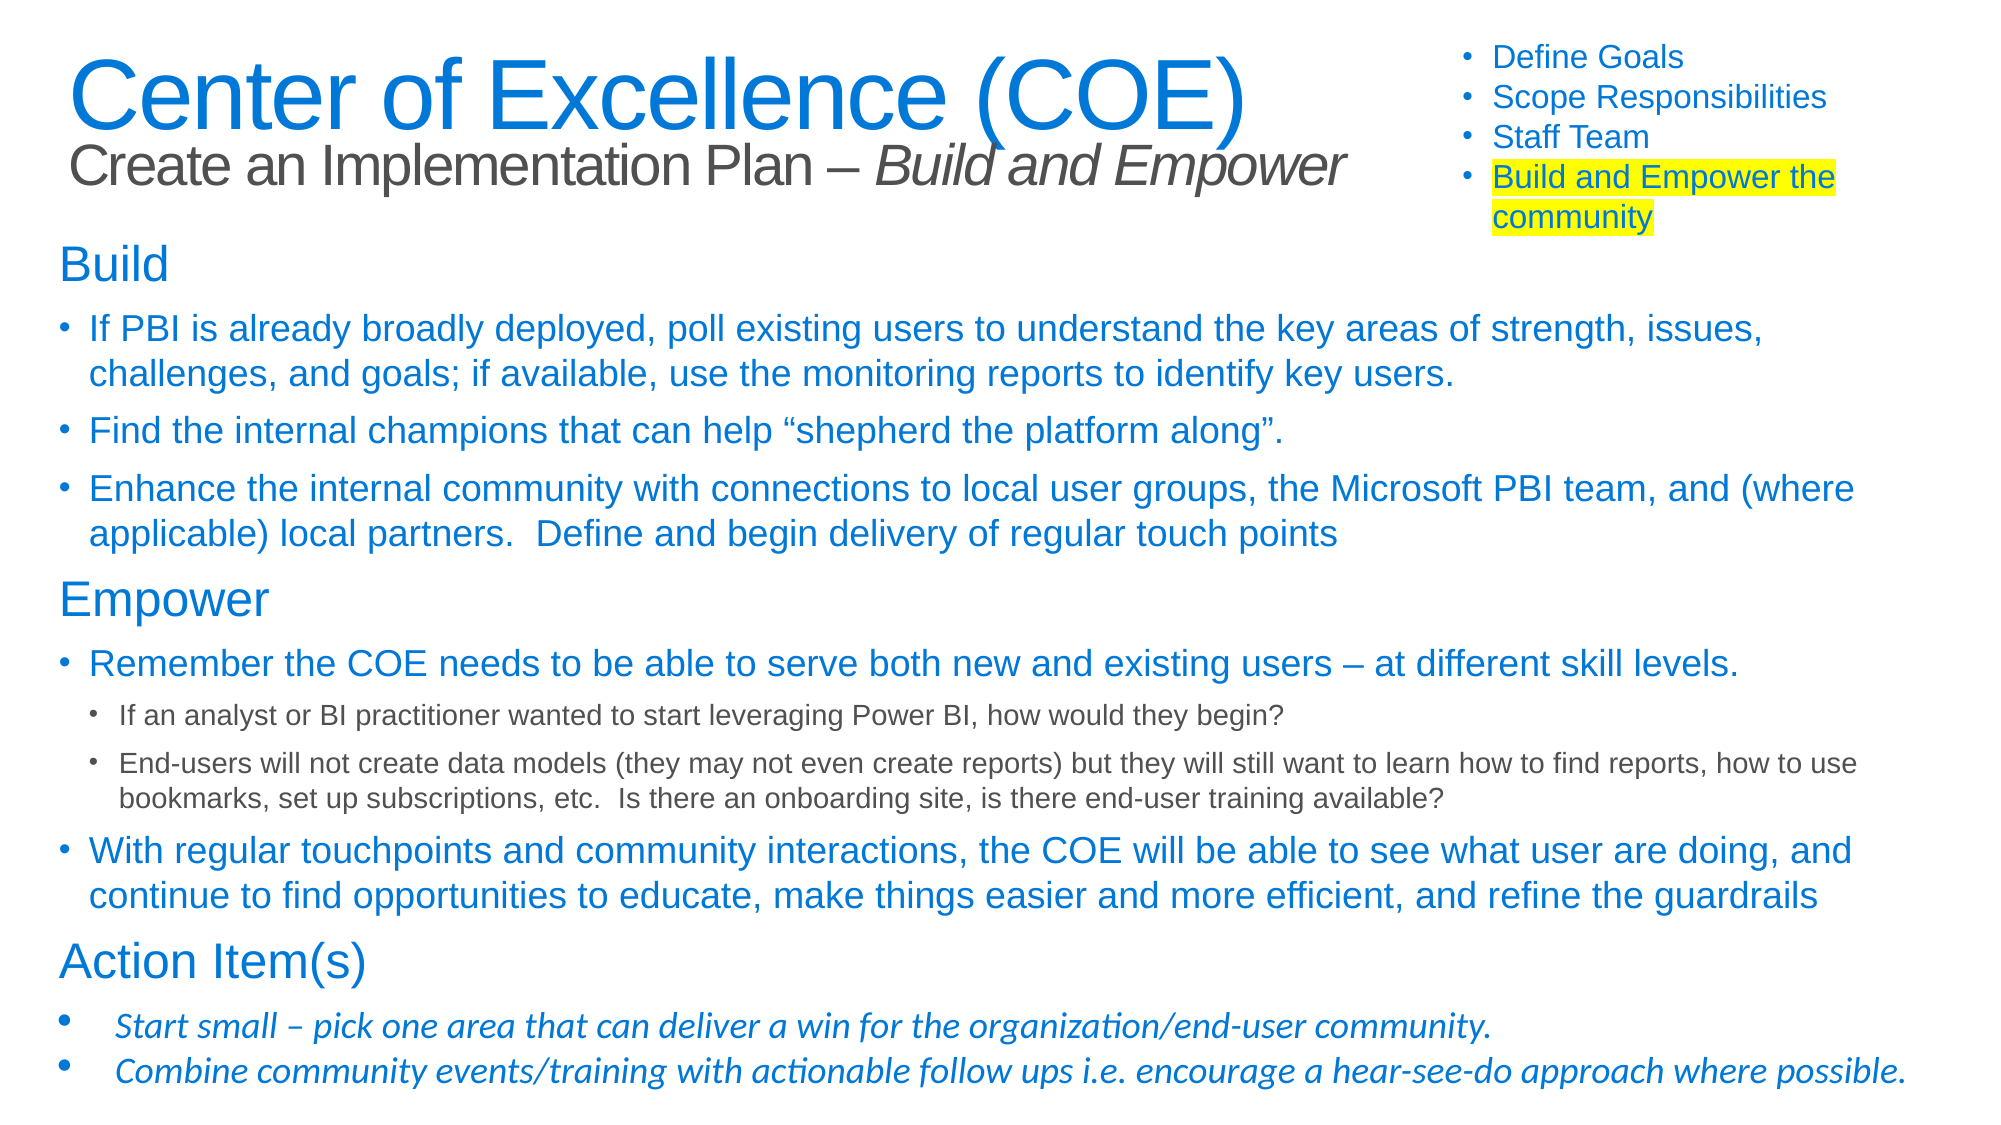

Define Goals
Scope Responsibilities
Staff Team
Build and Empower the community
# Center of Excellence (COE) Create an Implementation Plan – Build and Empower
Build
If PBI is already broadly deployed, poll existing users to understand the key areas of strength, issues, challenges, and goals; if available, use the monitoring reports to identify key users.
Find the internal champions that can help “shepherd the platform along”.
Enhance the internal community with connections to local user groups, the Microsoft PBI team, and (where applicable) local partners.  Define and begin delivery of regular touch points
Empower
Remember the COE needs to be able to serve both new and existing users – at different skill levels.
If an analyst or BI practitioner wanted to start leveraging Power BI, how would they begin?
End-users will not create data models (they may not even create reports) but they will still want to learn how to find reports, how to use bookmarks, set up subscriptions, etc.  Is there an onboarding site, is there end-user training available?
With regular touchpoints and community interactions, the COE will be able to see what user are doing, and continue to find opportunities to educate, make things easier and more efficient, and refine the guardrails
Action Item(s)
Start small – pick one area that can deliver a win for the organization/end-user community.
Combine community events/training with actionable follow ups i.e. encourage a hear-see-do approach where possible.